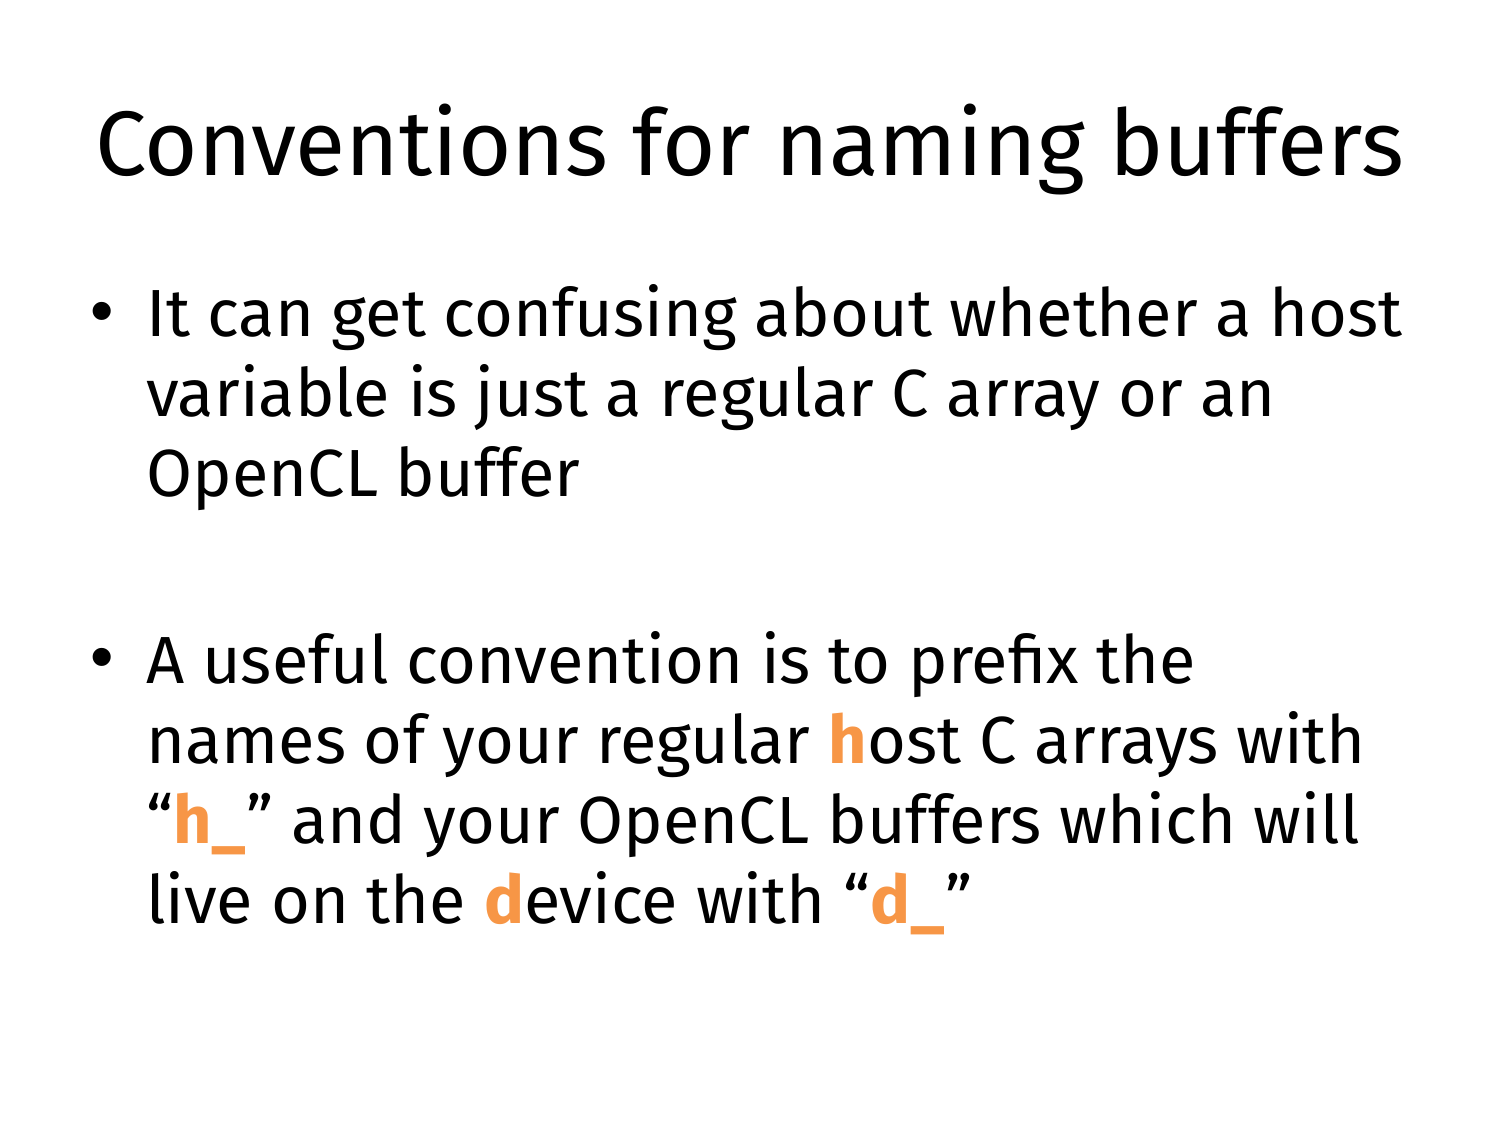

# Conventions for naming buffers
It can get confusing about whether a host variable is just a regular C array or an OpenCL buffer

A useful convention is to prefix the names of your regular host C arrays with “h_” and your OpenCL buffers which will live on the device with “d_”